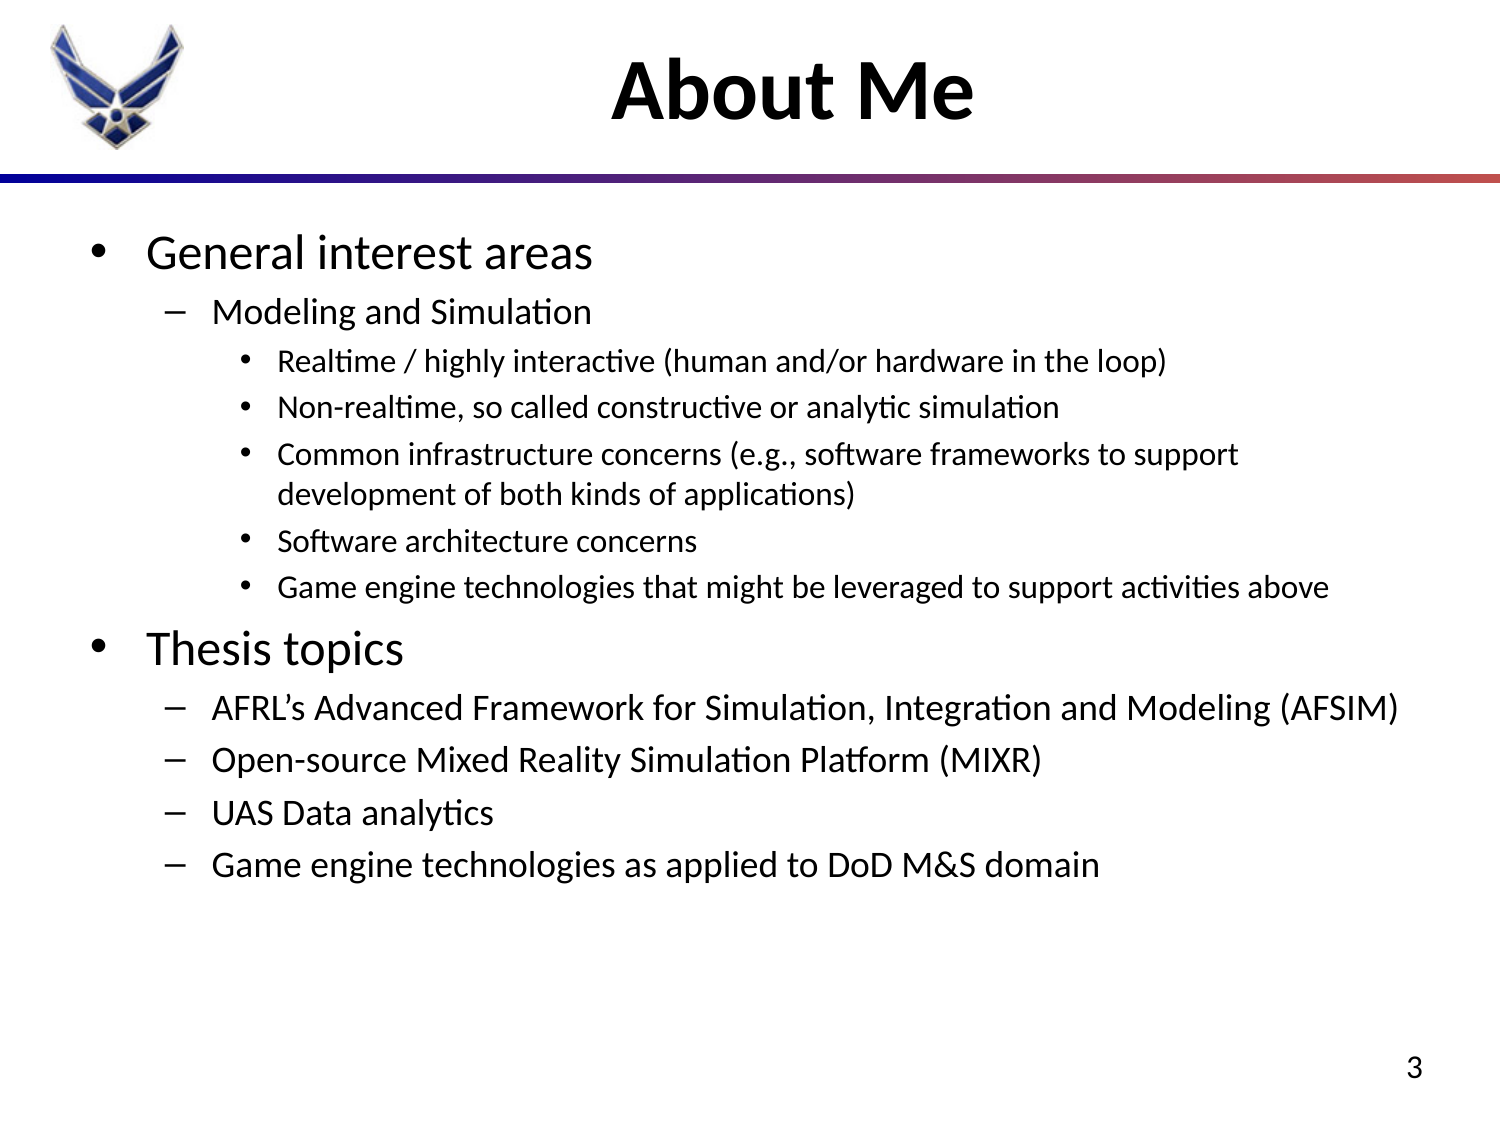

# About Me
General interest areas
Modeling and Simulation
Realtime / highly interactive (human and/or hardware in the loop)
Non-realtime, so called constructive or analytic simulation
Common infrastructure concerns (e.g., software frameworks to support development of both kinds of applications)
Software architecture concerns
Game engine technologies that might be leveraged to support activities above
Thesis topics
AFRL’s Advanced Framework for Simulation, Integration and Modeling (AFSIM)
Open-source Mixed Reality Simulation Platform (MIXR)
UAS Data analytics
Game engine technologies as applied to DoD M&S domain